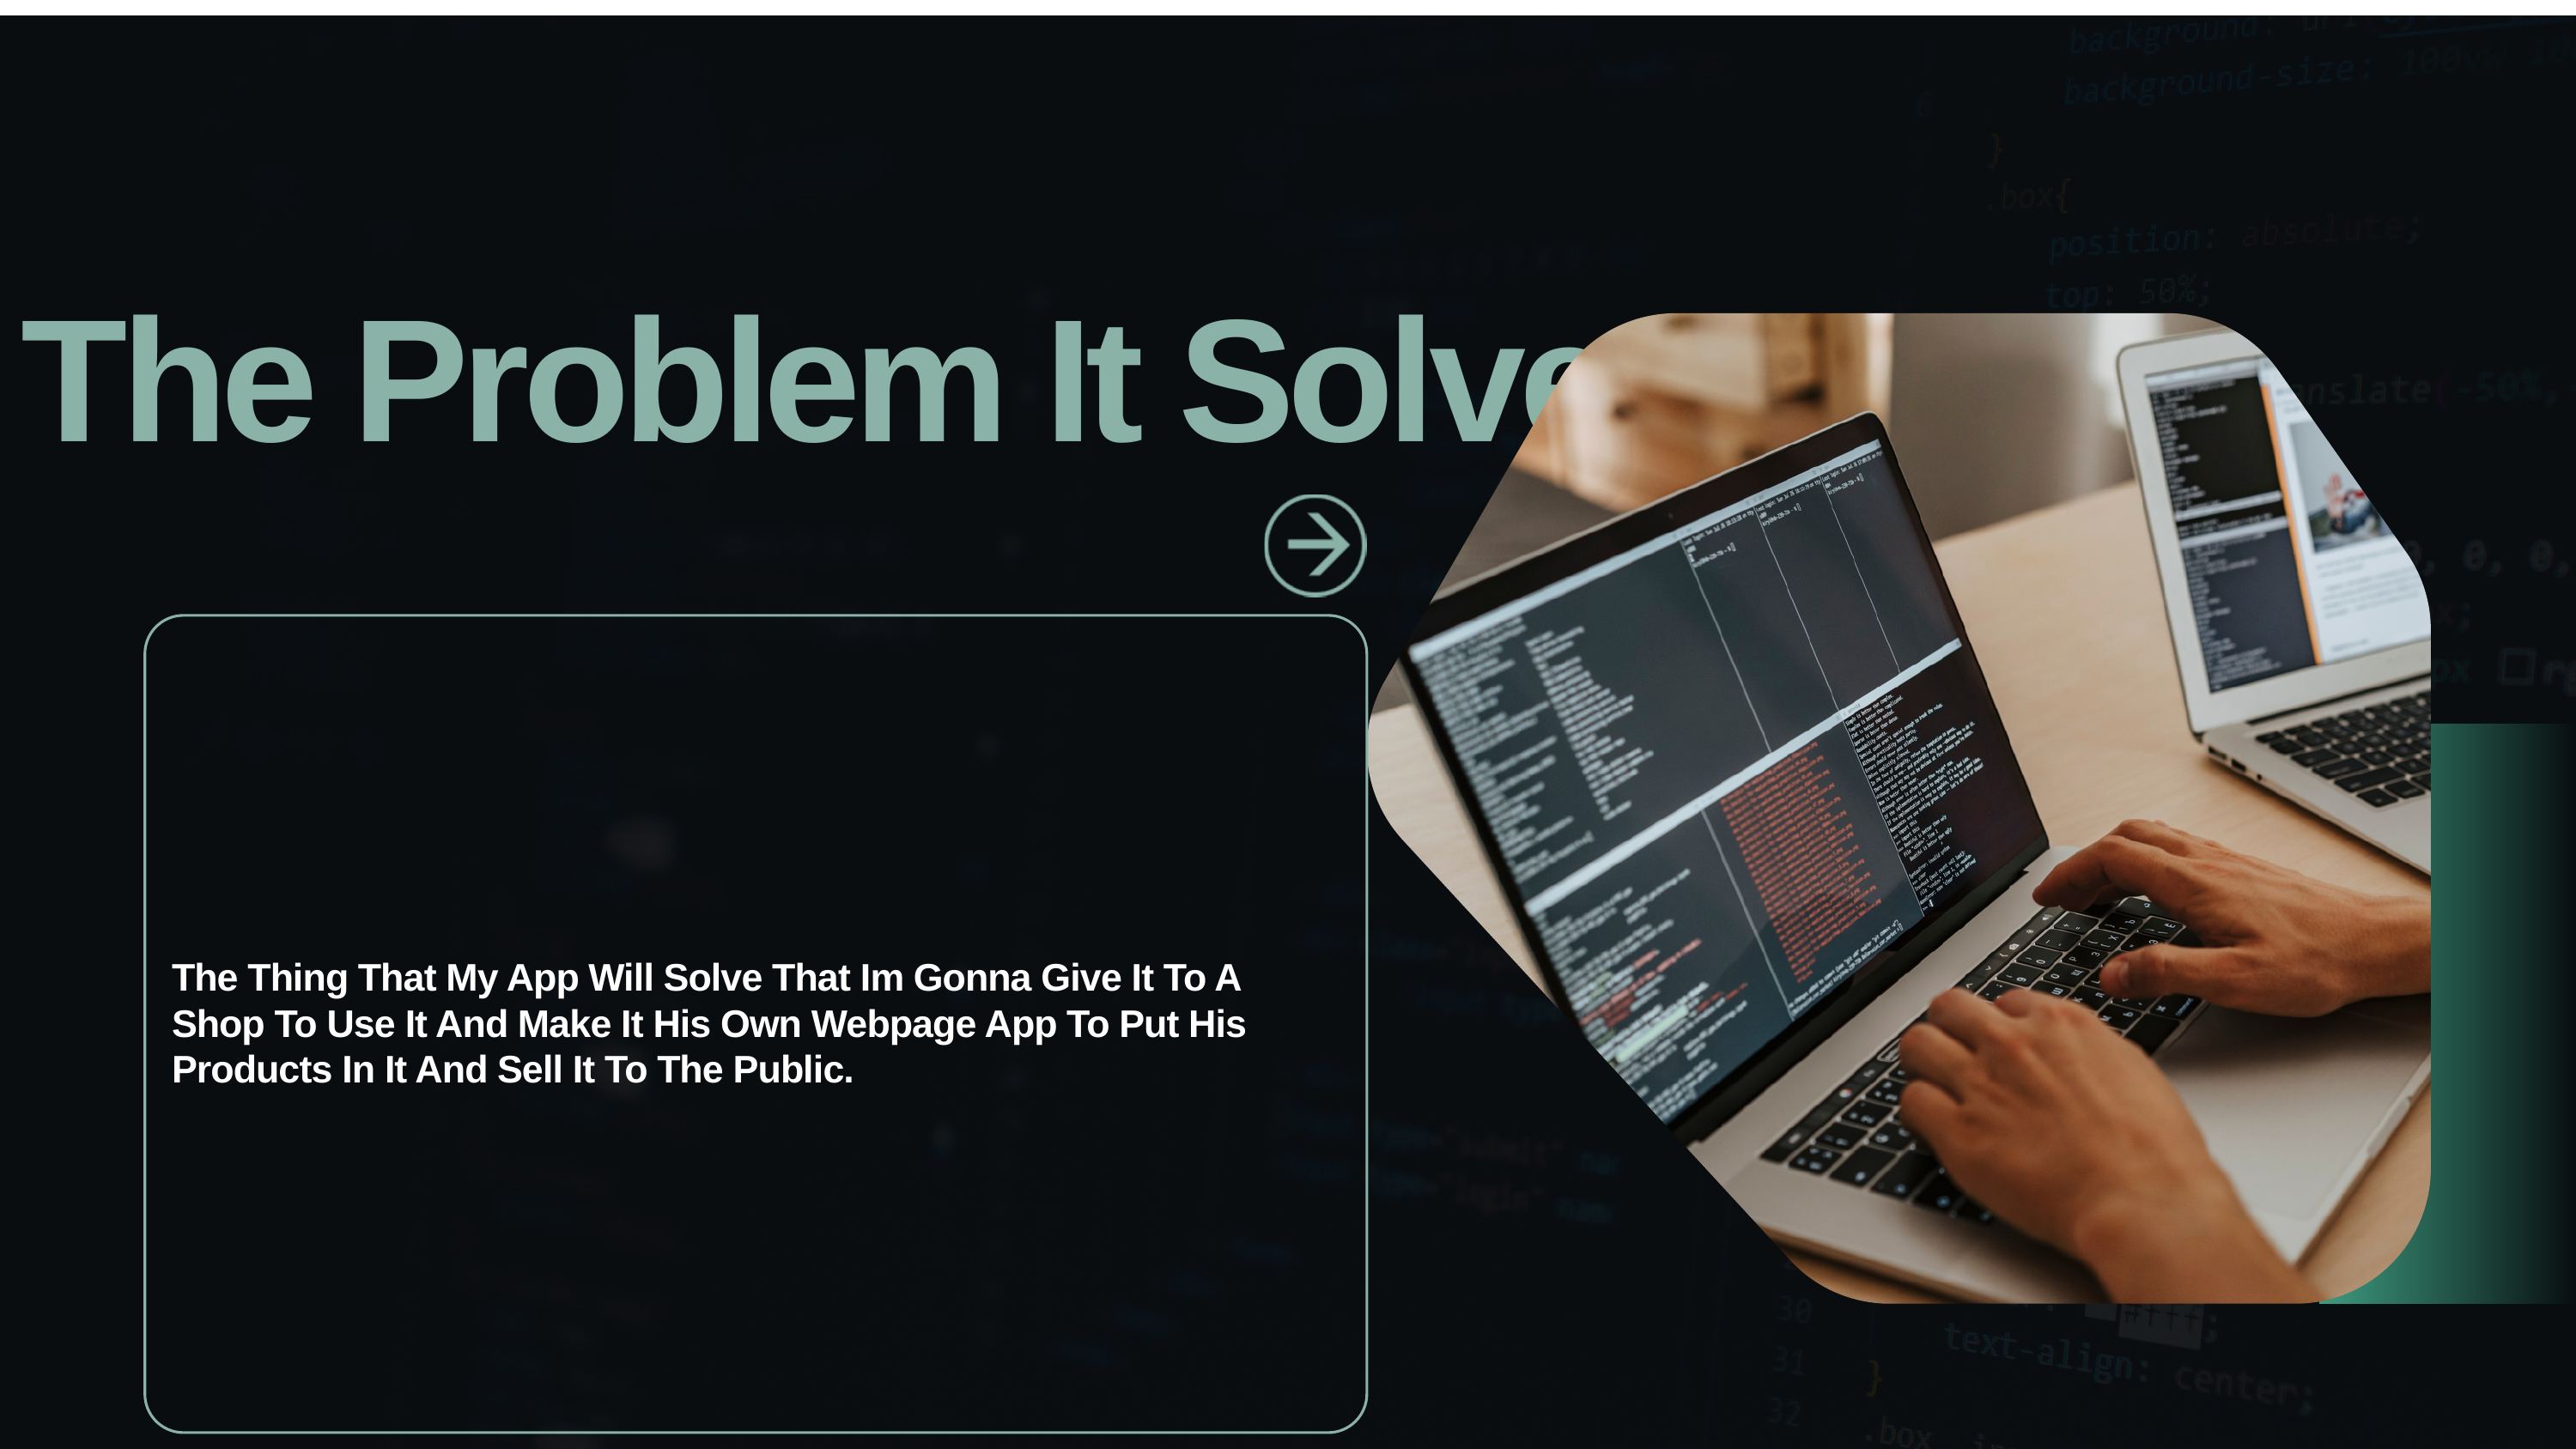

The Problem It Solved:

The Thing That My App Will Solve That Im Gonna Give It To A Shop To Use It And Make It His Own Webpage App To Put His Products In It And Sell It To The Public.